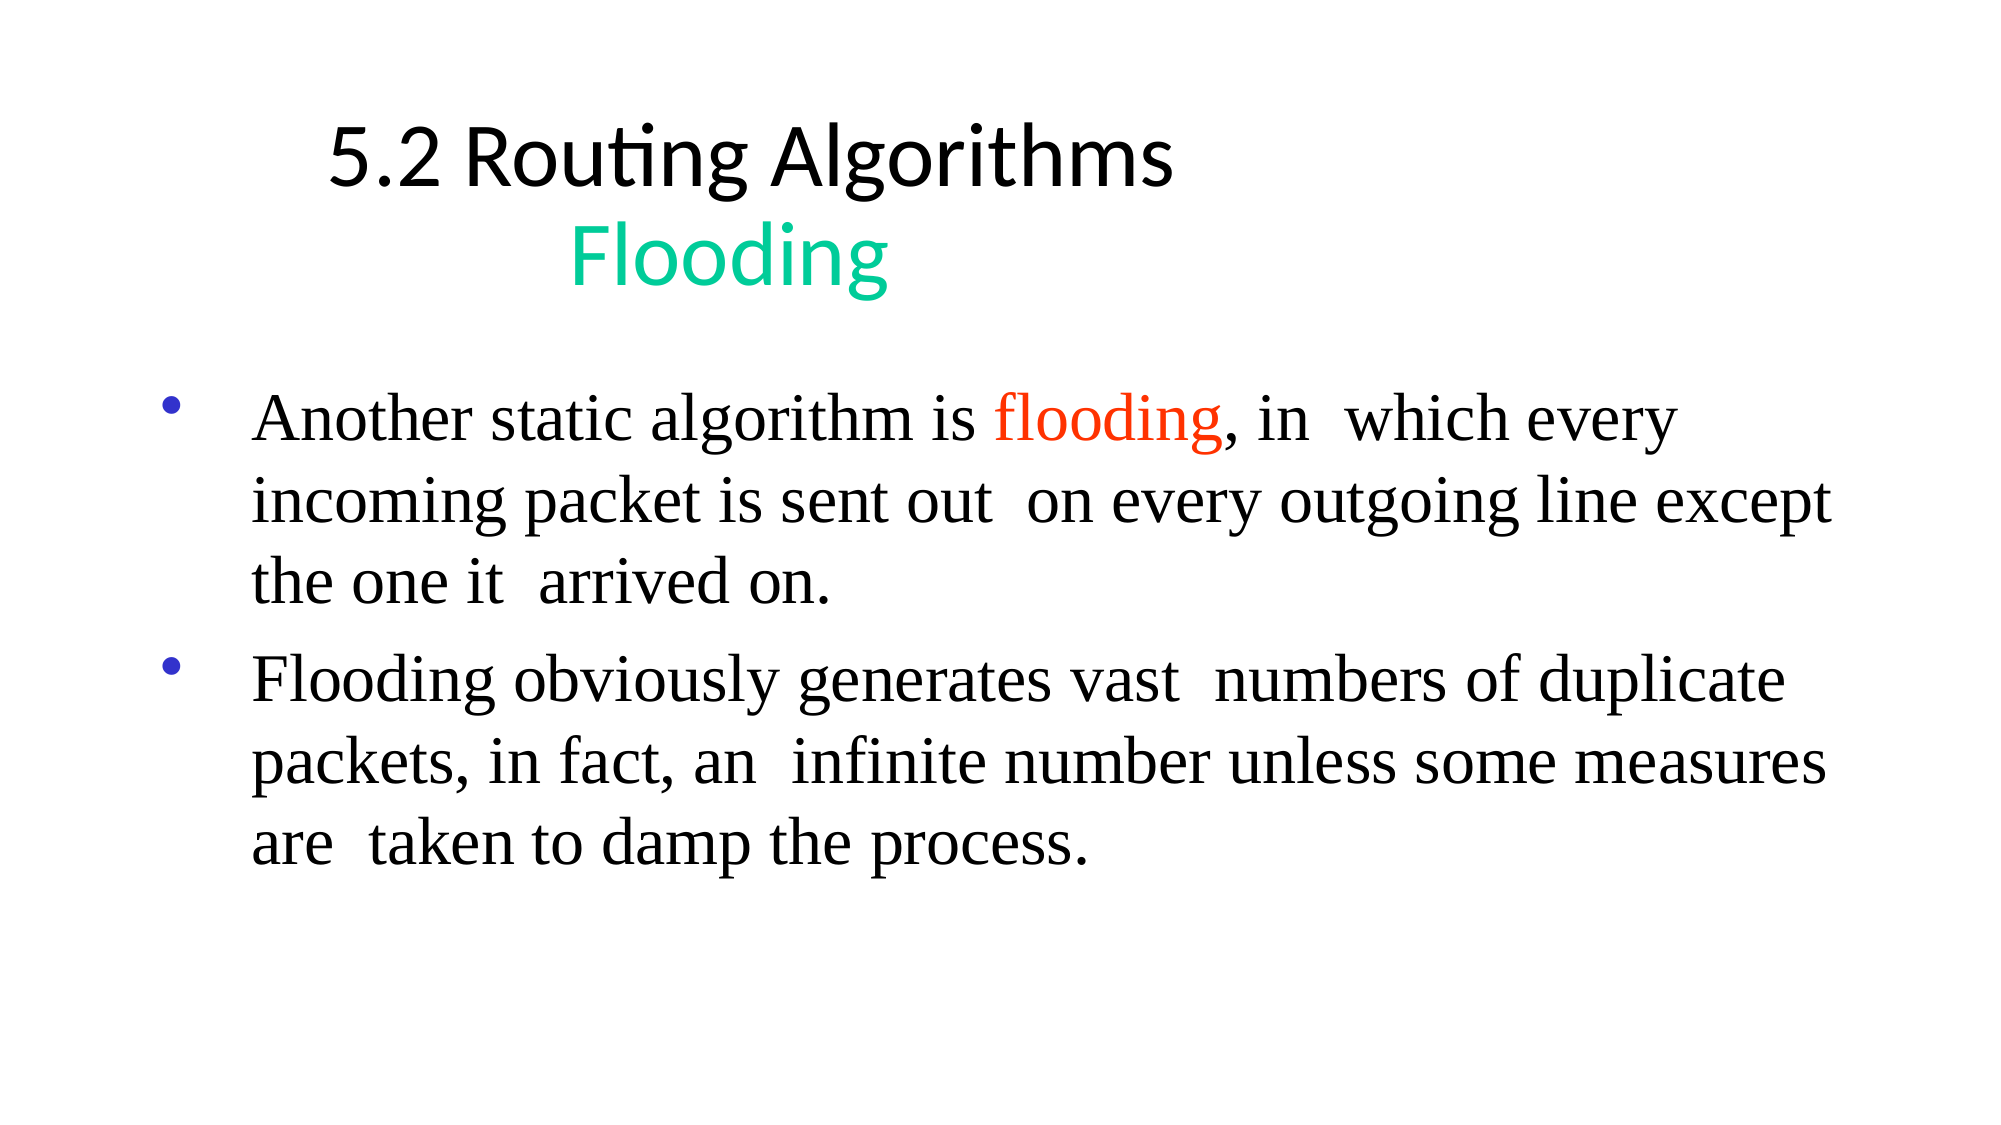

34
# 5.2 Routing Algorithms Flooding
Another static algorithm is flooding, in  which every incoming packet is sent out  on every outgoing line except the one it  arrived on.
Flooding obviously generates vast  numbers of duplicate packets, in fact, an  infinite number unless some measures are  taken to damp the process.